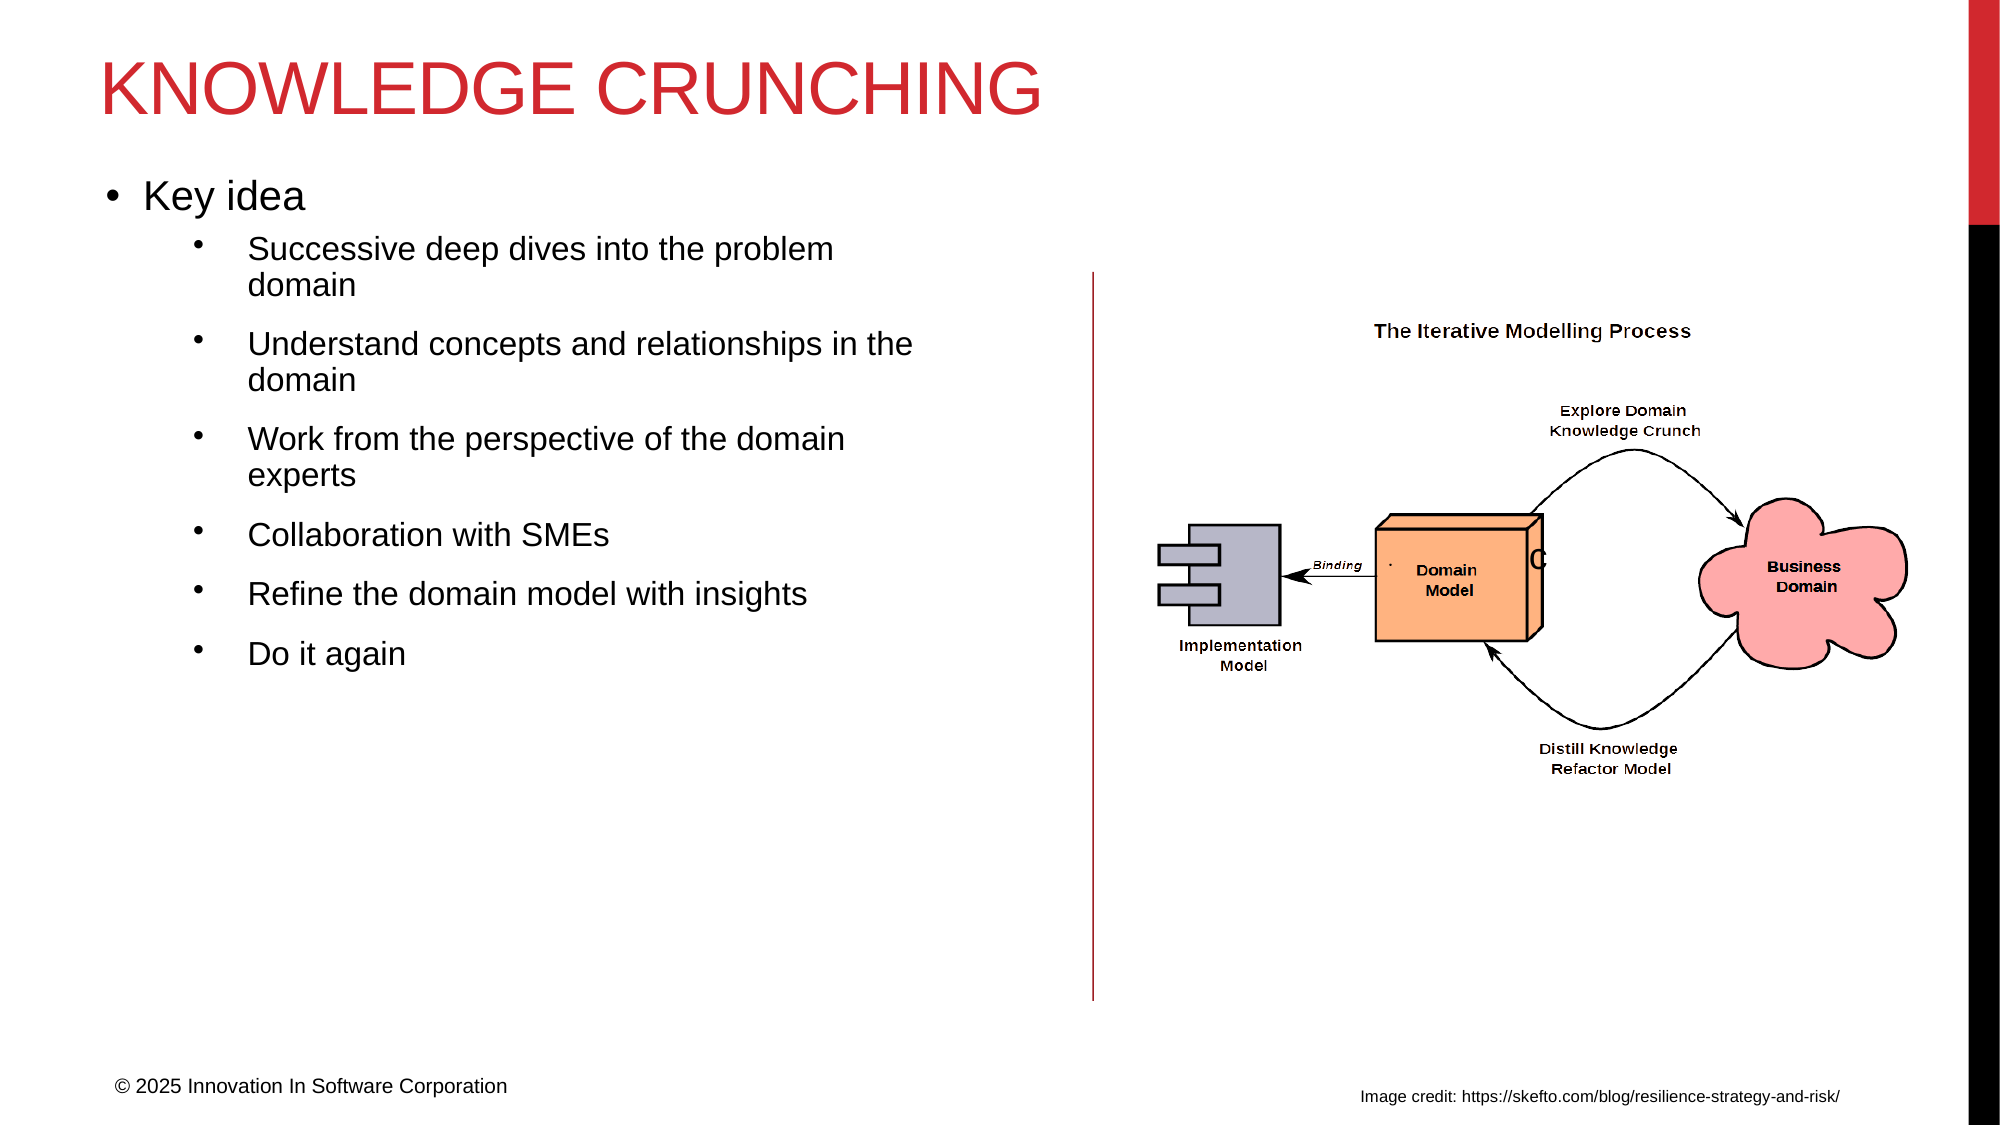

# Knowledge crunching
Key idea
Successive deep dives into the problem domain
Understand concepts and relationships in the domain
Work from the perspective of the domain experts
Collaboration with SMEs
Refine the domain model with insights
Do it again
c
© 2025 Innovation In Software Corporation
Image credit: https://skefto.com/blog/resilience-strategy-and-risk/